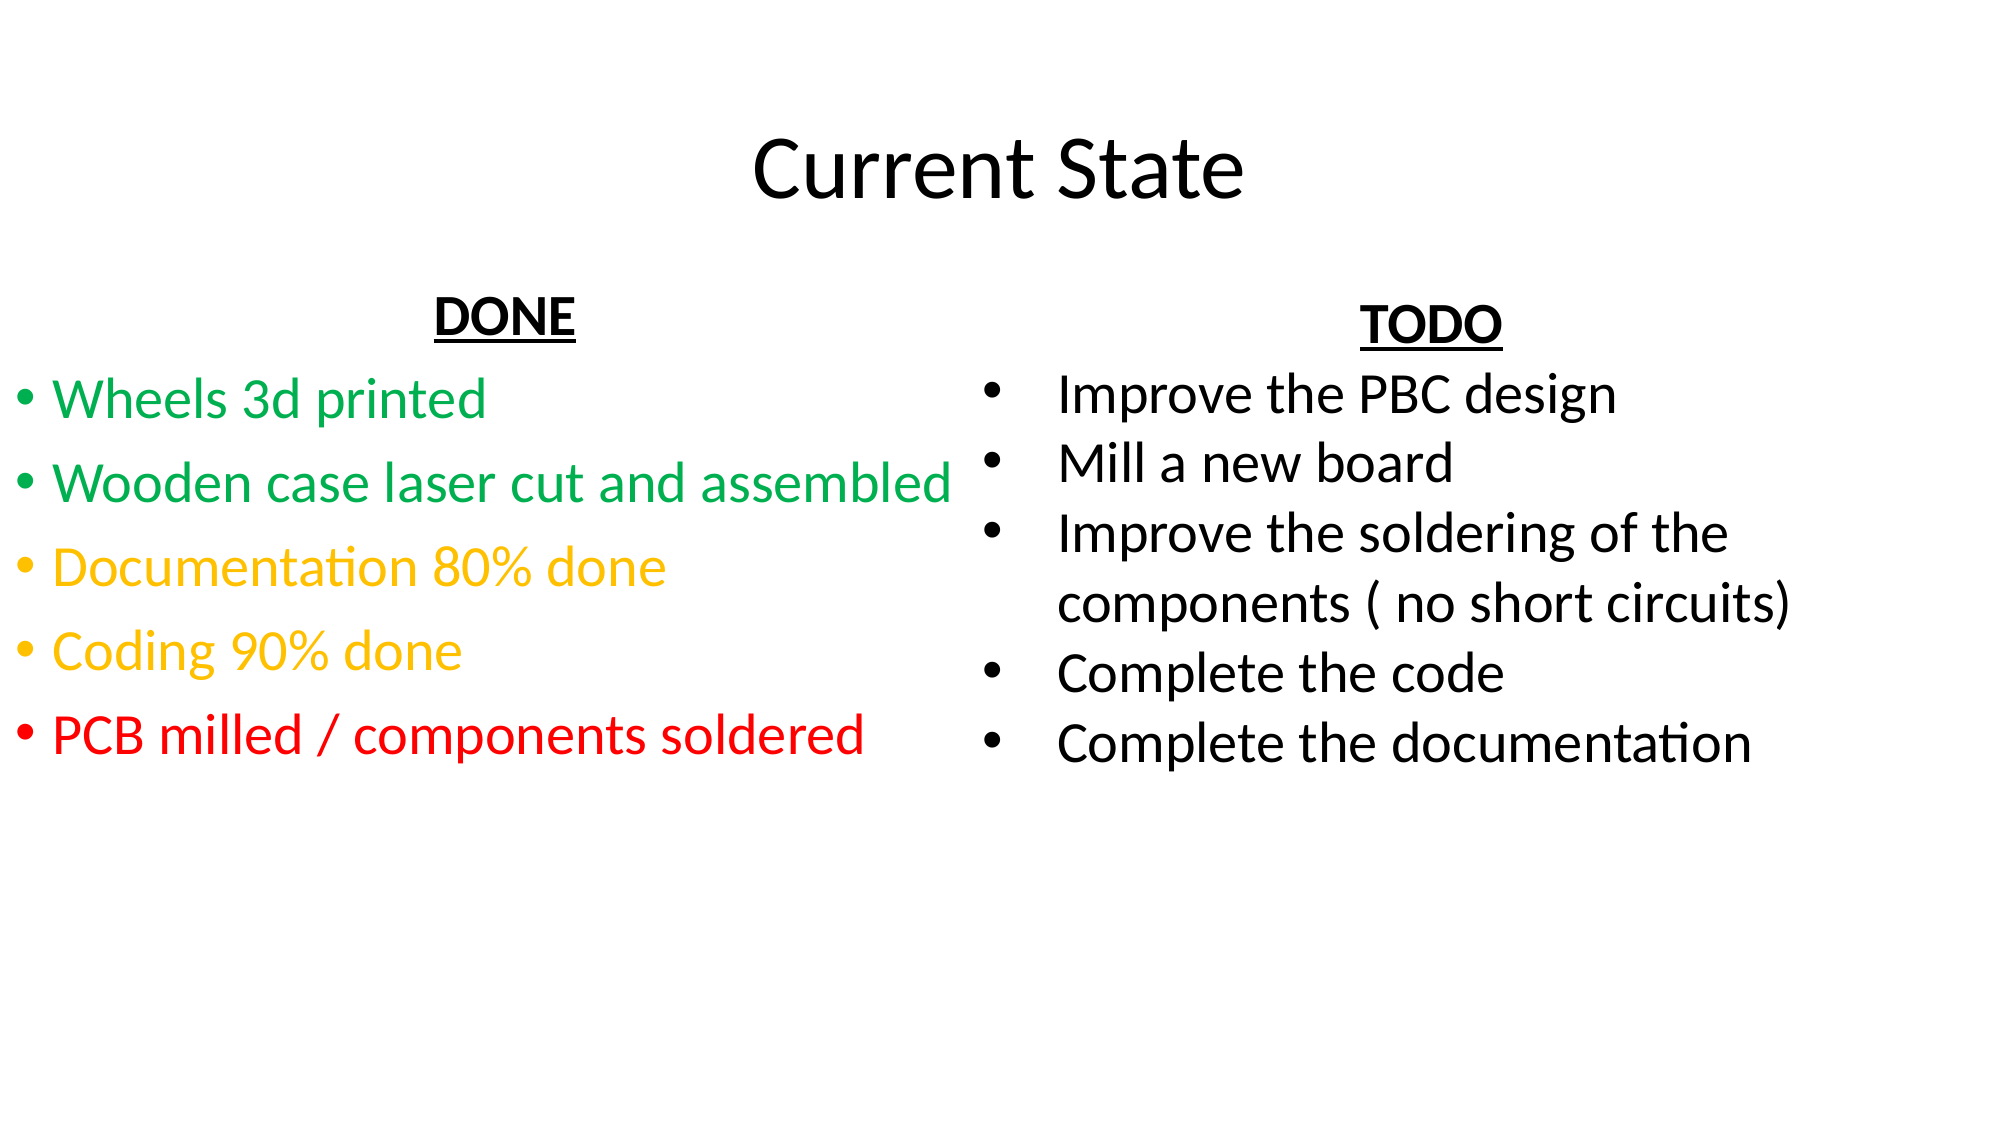

# Current State
DONE
Wheels 3d printed
Wooden case laser cut and assembled
Documentation 80% done
Coding 90% done
PCB milled / components soldered

TODO
Improve the PBC design
Mill a new board
Improve the soldering of the components ( no short circuits)
Complete the code
Complete the documentation